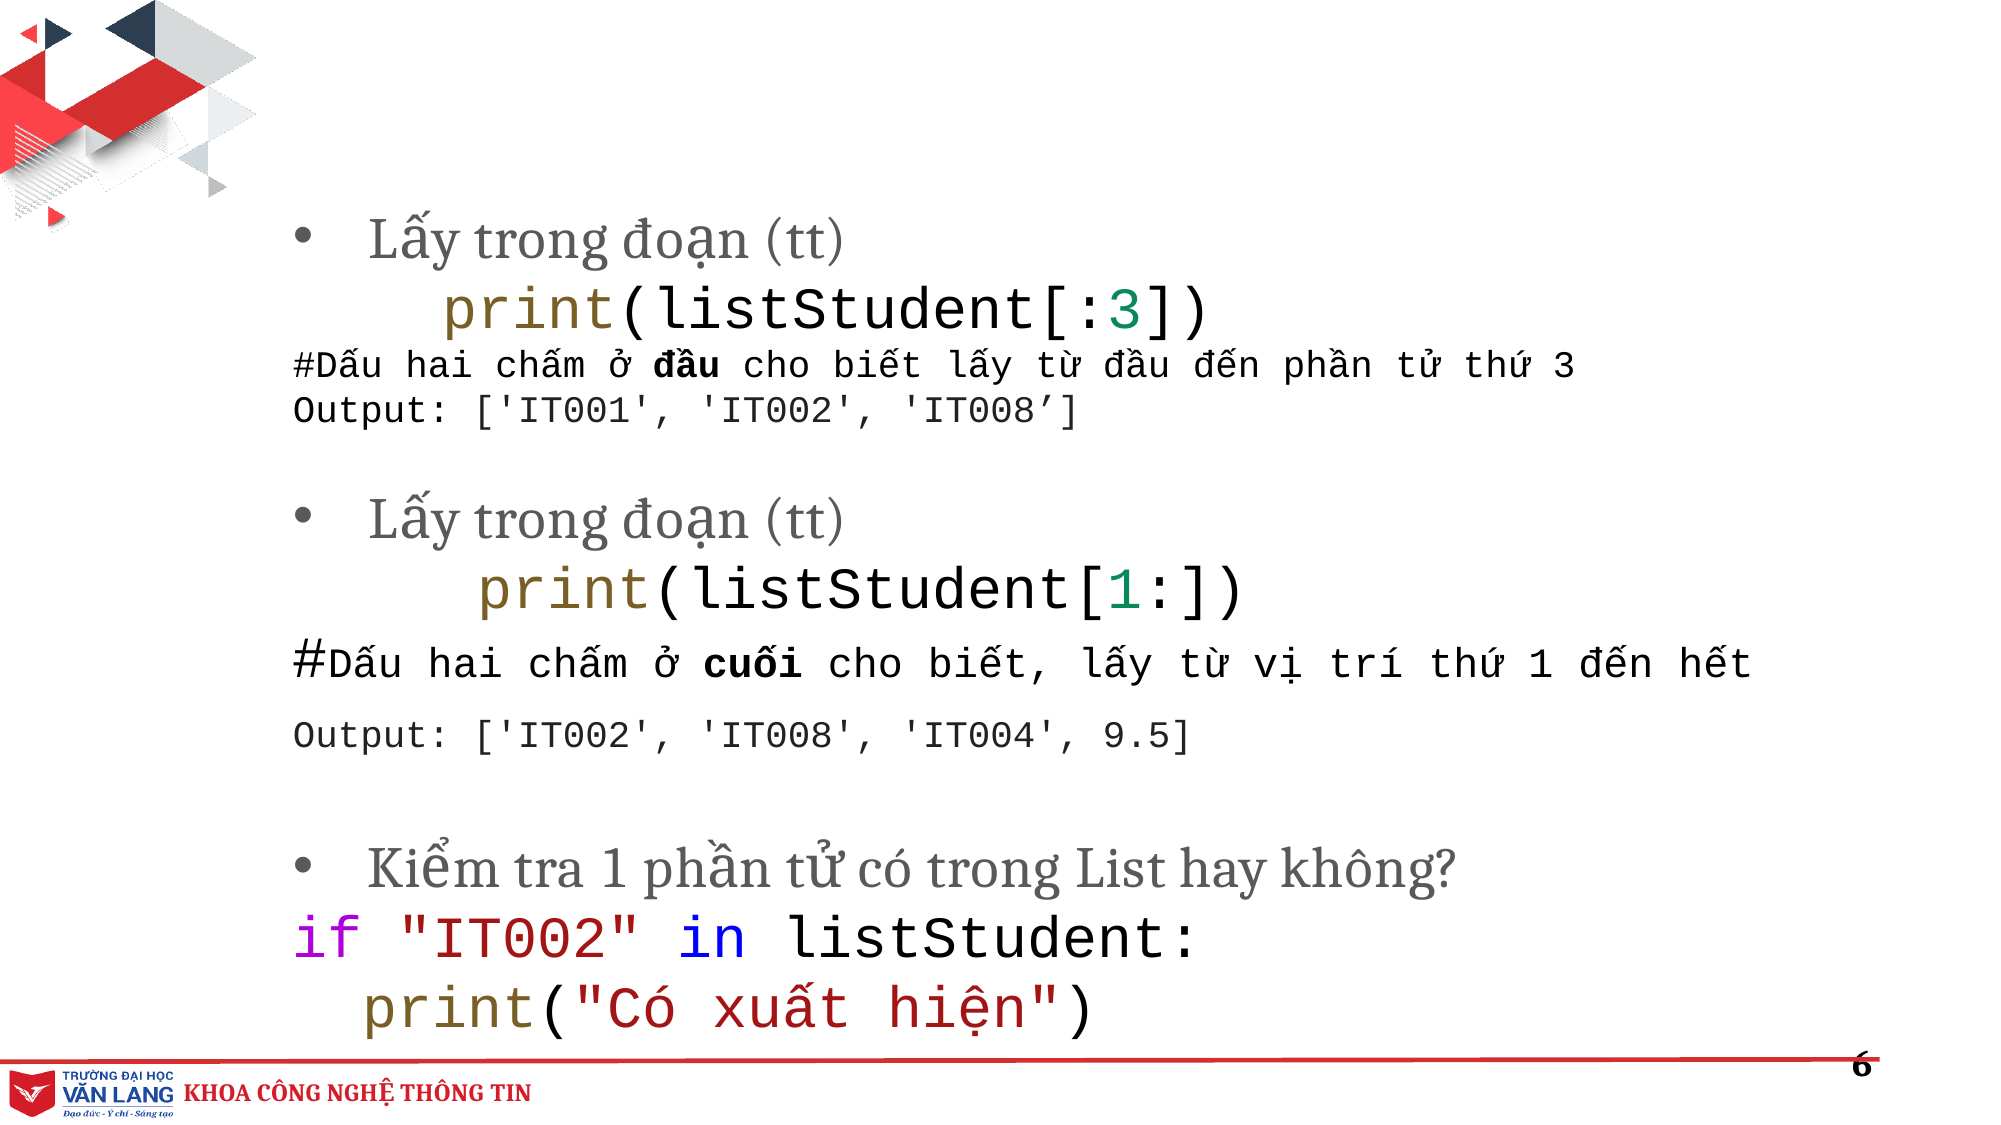

Lấy trong đoạn (tt)
	print(listStudent[:3])
#Dấu hai chấm ở đầu cho biết lấy từ đầu đến phần tử thứ 3
Output: ['IT001', 'IT002', 'IT008’]

Lấy trong đoạn (tt)
	 print(listStudent[1:])
#Dấu hai chấm ở cuối cho biết, lấy từ vị trí thứ 1 đến hết
Output: ['IT002', 'IT008', 'IT004', 9.5]

Kiểm tra 1 phần tử có trong List hay không?
if "IT002" in listStudent:
  print("Có xuất hiện")